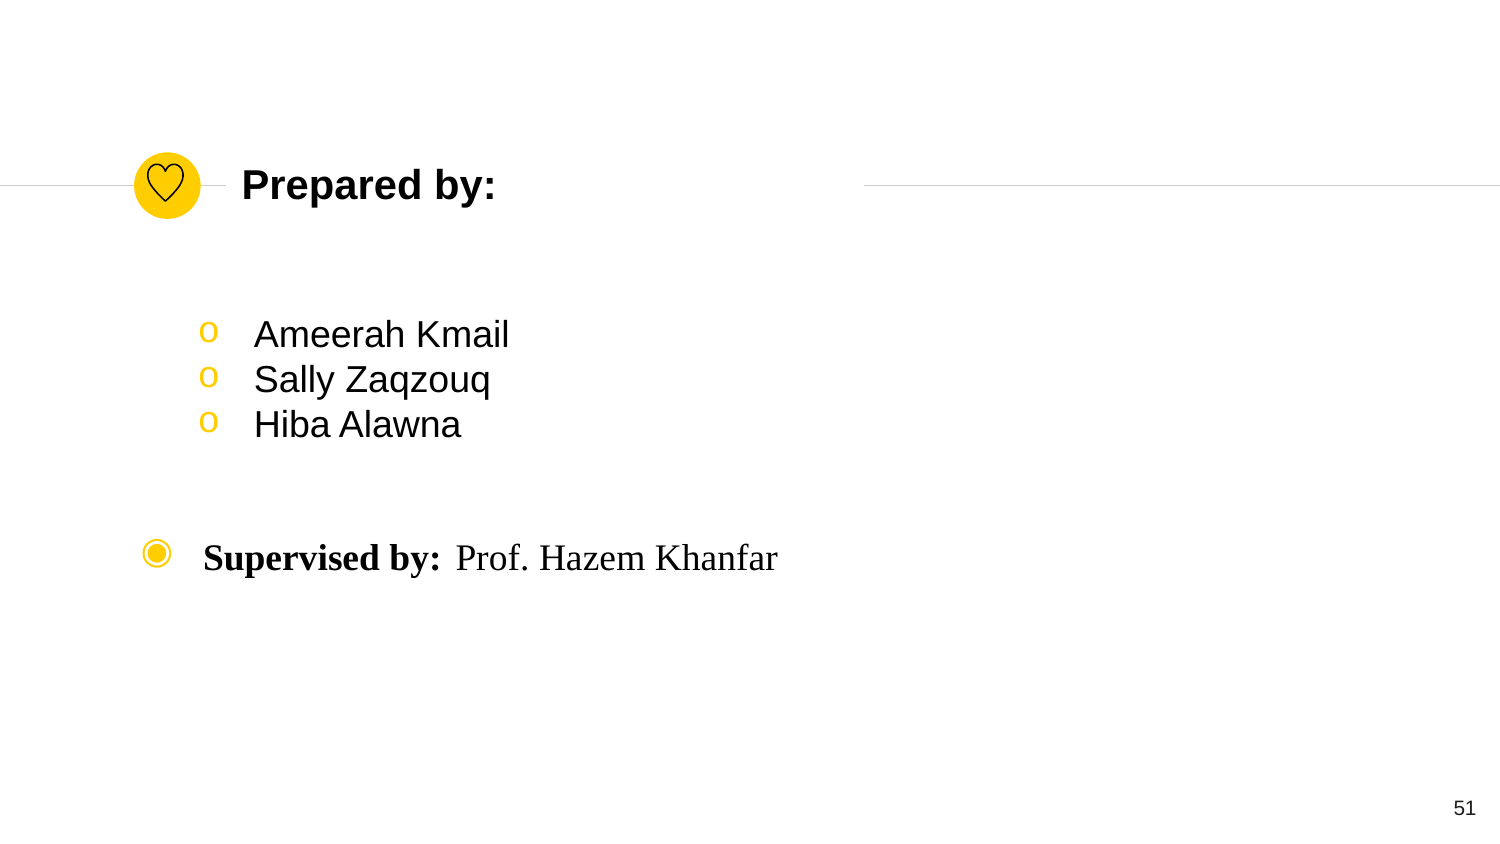

# Prepared by:

Ameerah Kmail
Sally Zaqzouq
Hiba Alawna
Supervised by: Prof. Hazem Khanfar
51